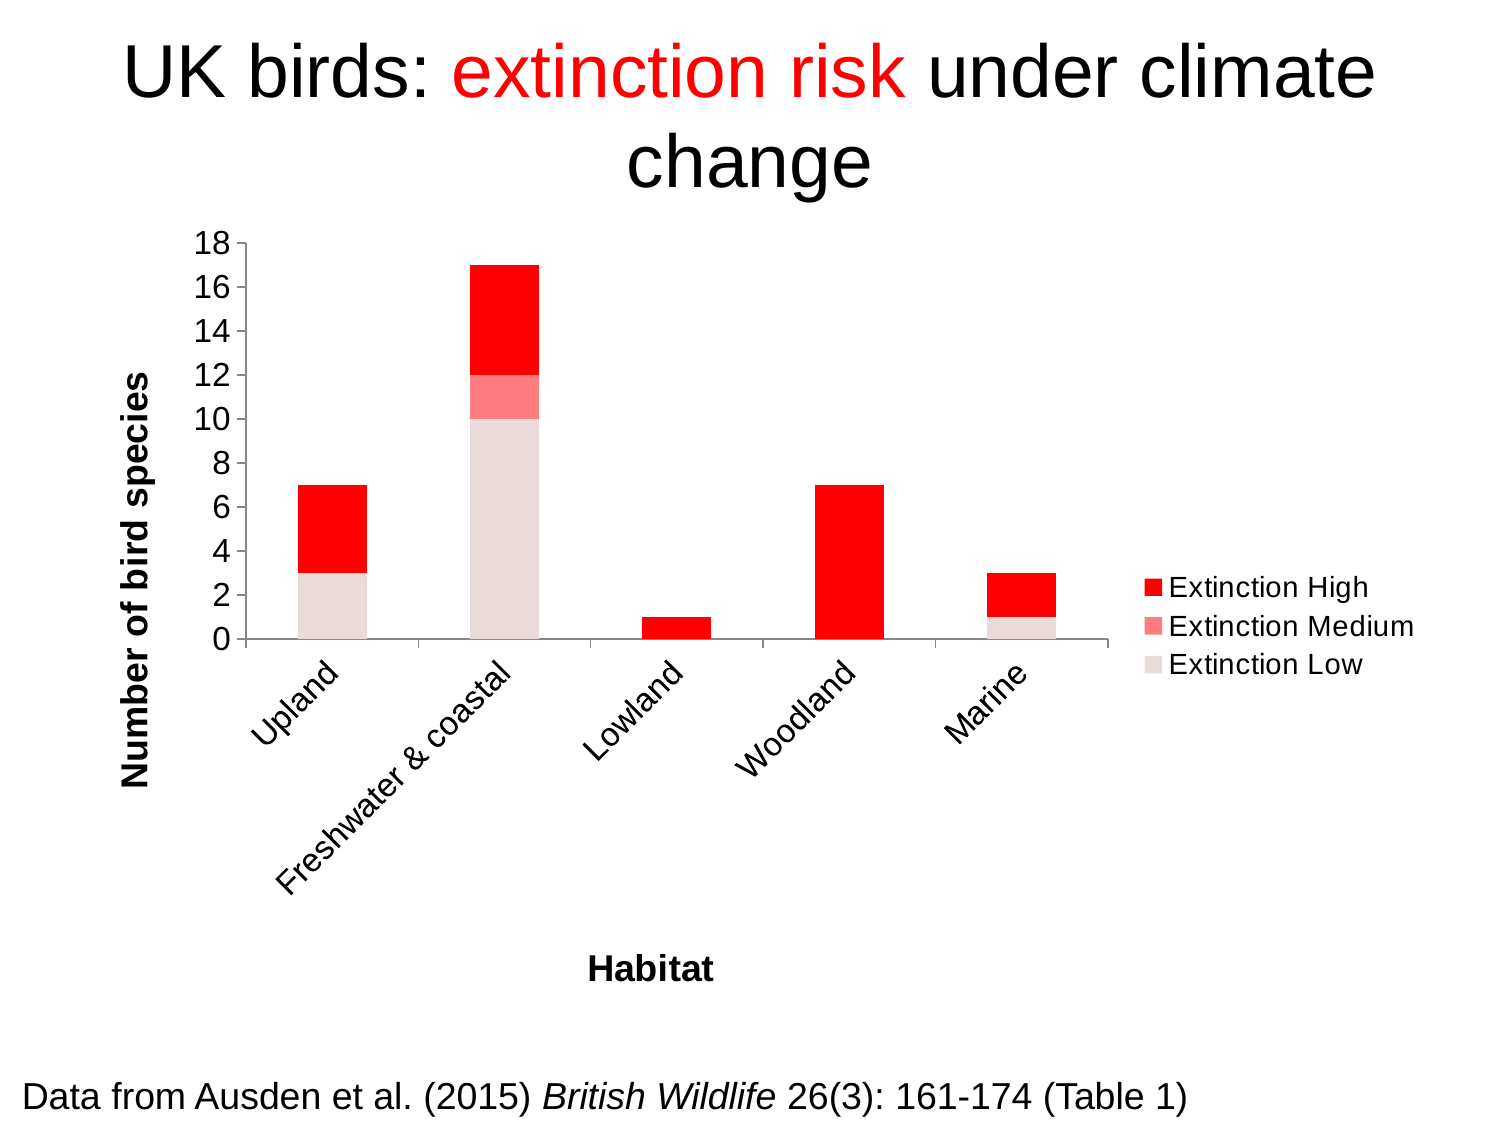

# UK birds: extinction risk under climate change

### Chart

| Category | Extinction Low | Extinction Medium | Extinction High |
|---|---|---|---|
| Upland | 3.0 | 0.0 | 4.0 |
| Freshwater & coastal | 10.0 | 2.0 | 5.0 |
| Lowland | 0.0 | 0.0 | 1.0 |
| Woodland | 0.0 | 0.0 | 7.0 |
| Marine | 1.0 | 0.0 | 2.0 |
Data from Ausden et al. (2015) British Wildlife 26(3): 161-174 (Table 1)